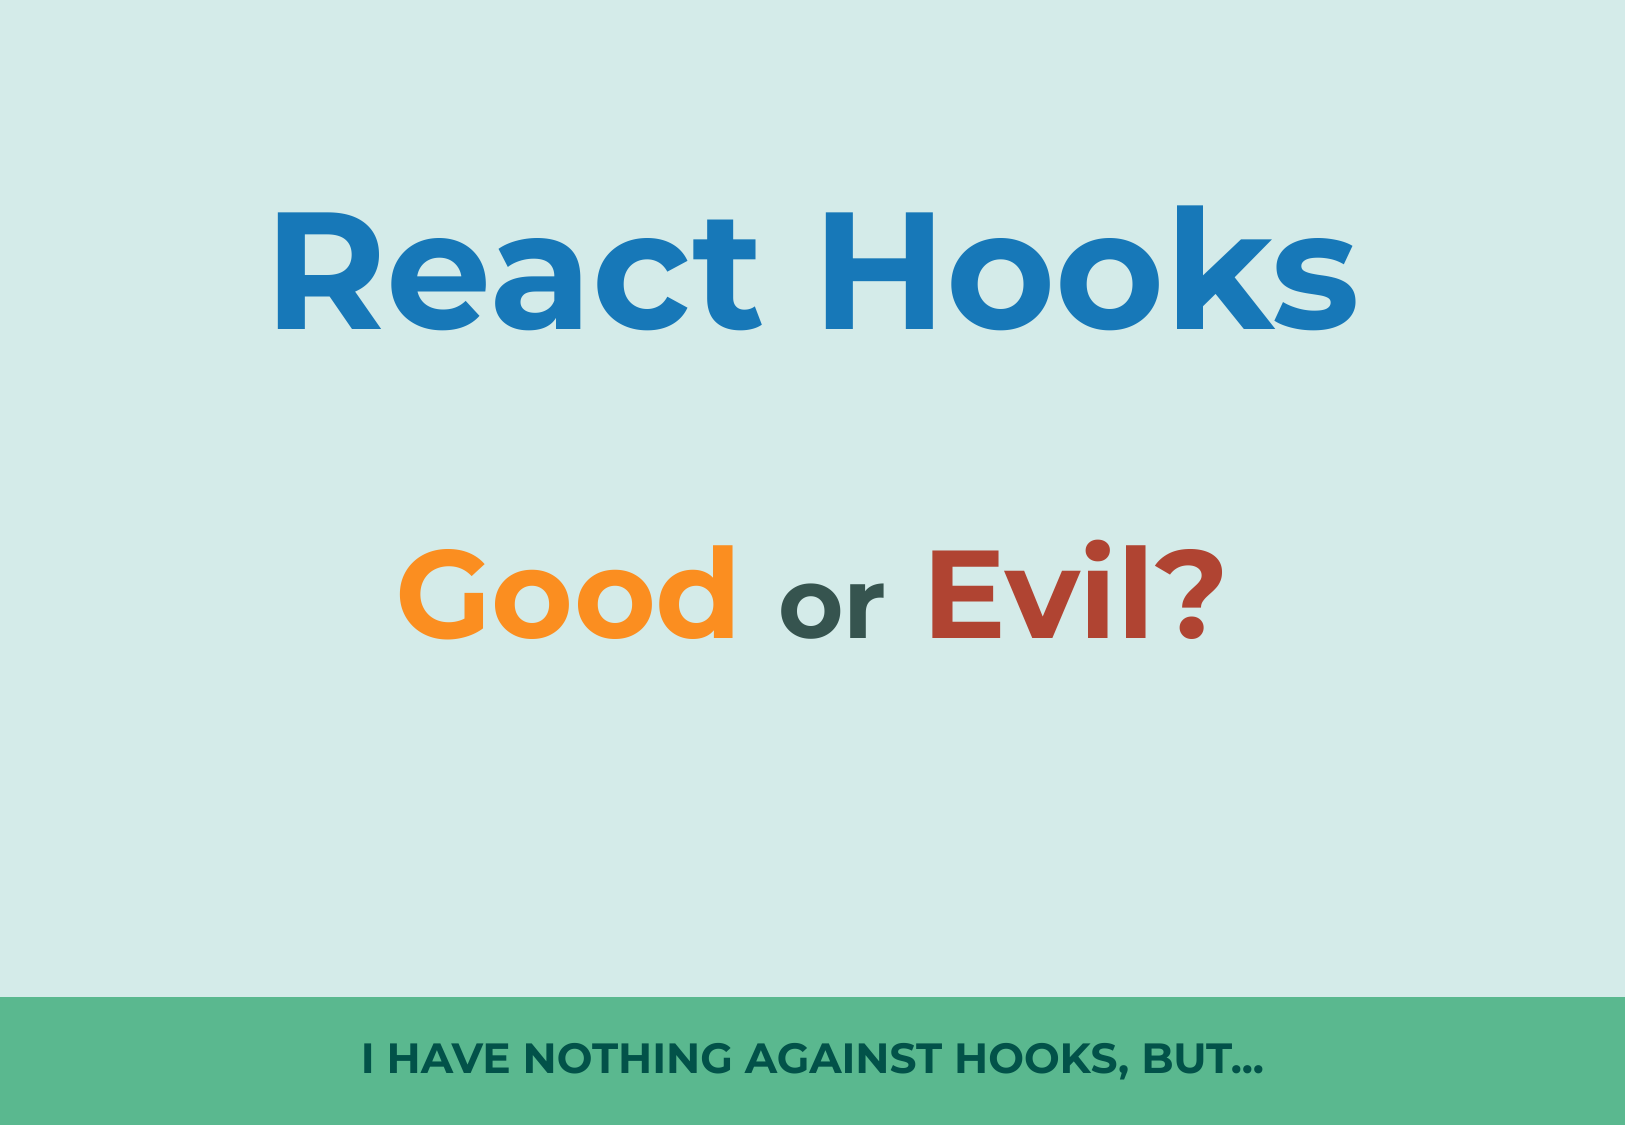

React Hooks

Good or Evil?
# I have nothing against hooks, but...